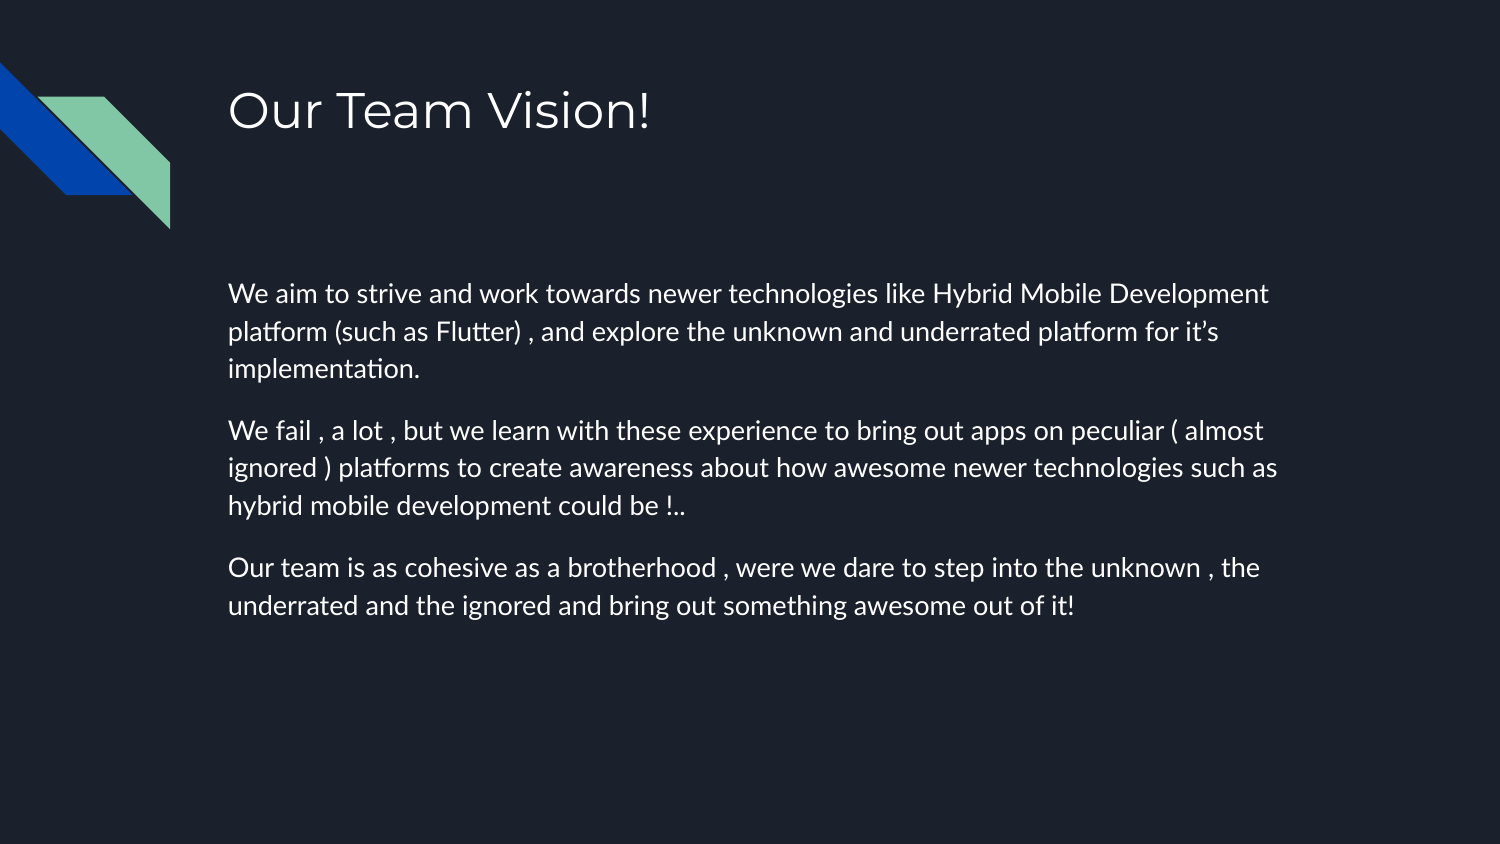

# Our Team Vision!
We aim to strive and work towards newer technologies like Hybrid Mobile Development platform (such as Flutter) , and explore the unknown and underrated platform for it’s implementation.
We fail , a lot , but we learn with these experience to bring out apps on peculiar ( almost ignored ) platforms to create awareness about how awesome newer technologies such as hybrid mobile development could be !..
Our team is as cohesive as a brotherhood , were we dare to step into the unknown , the underrated and the ignored and bring out something awesome out of it!